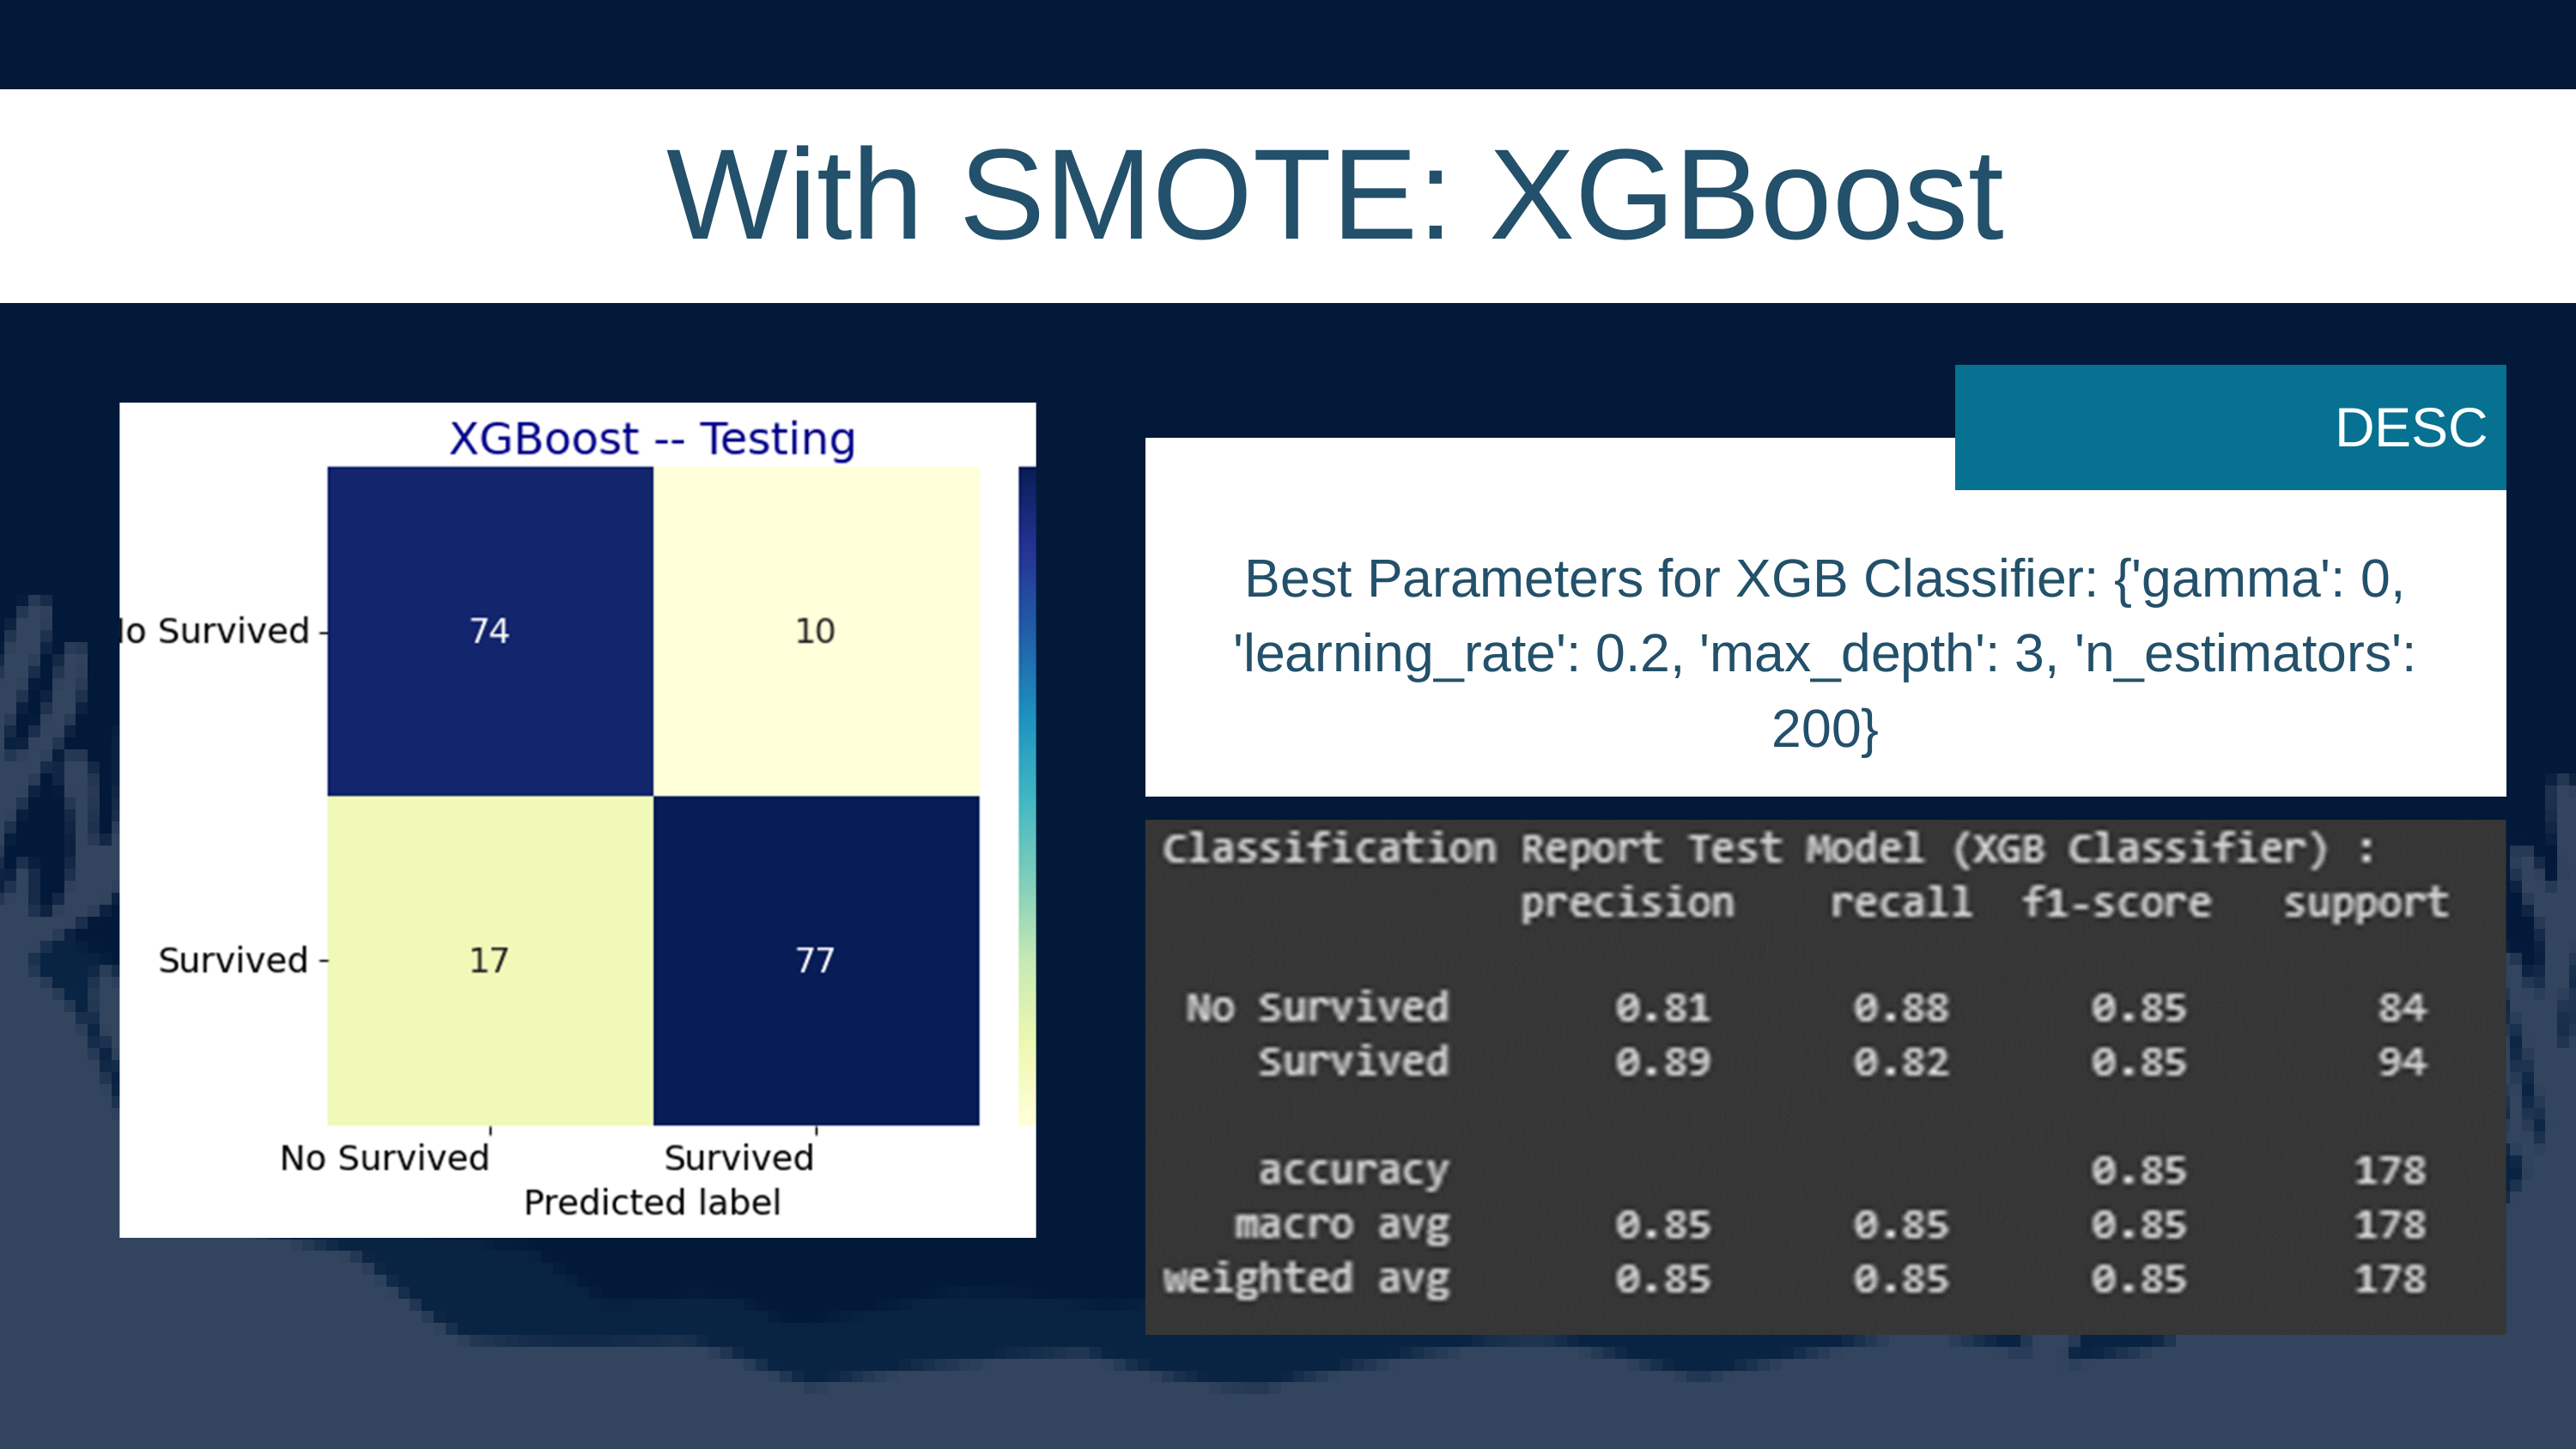

With SMOTE: XGBoost

DESC

Best Parameters for XGB Classifier: {'gamma': 0, 'learning_rate': 0.2, 'max_depth': 3, 'n_estimators': 200}